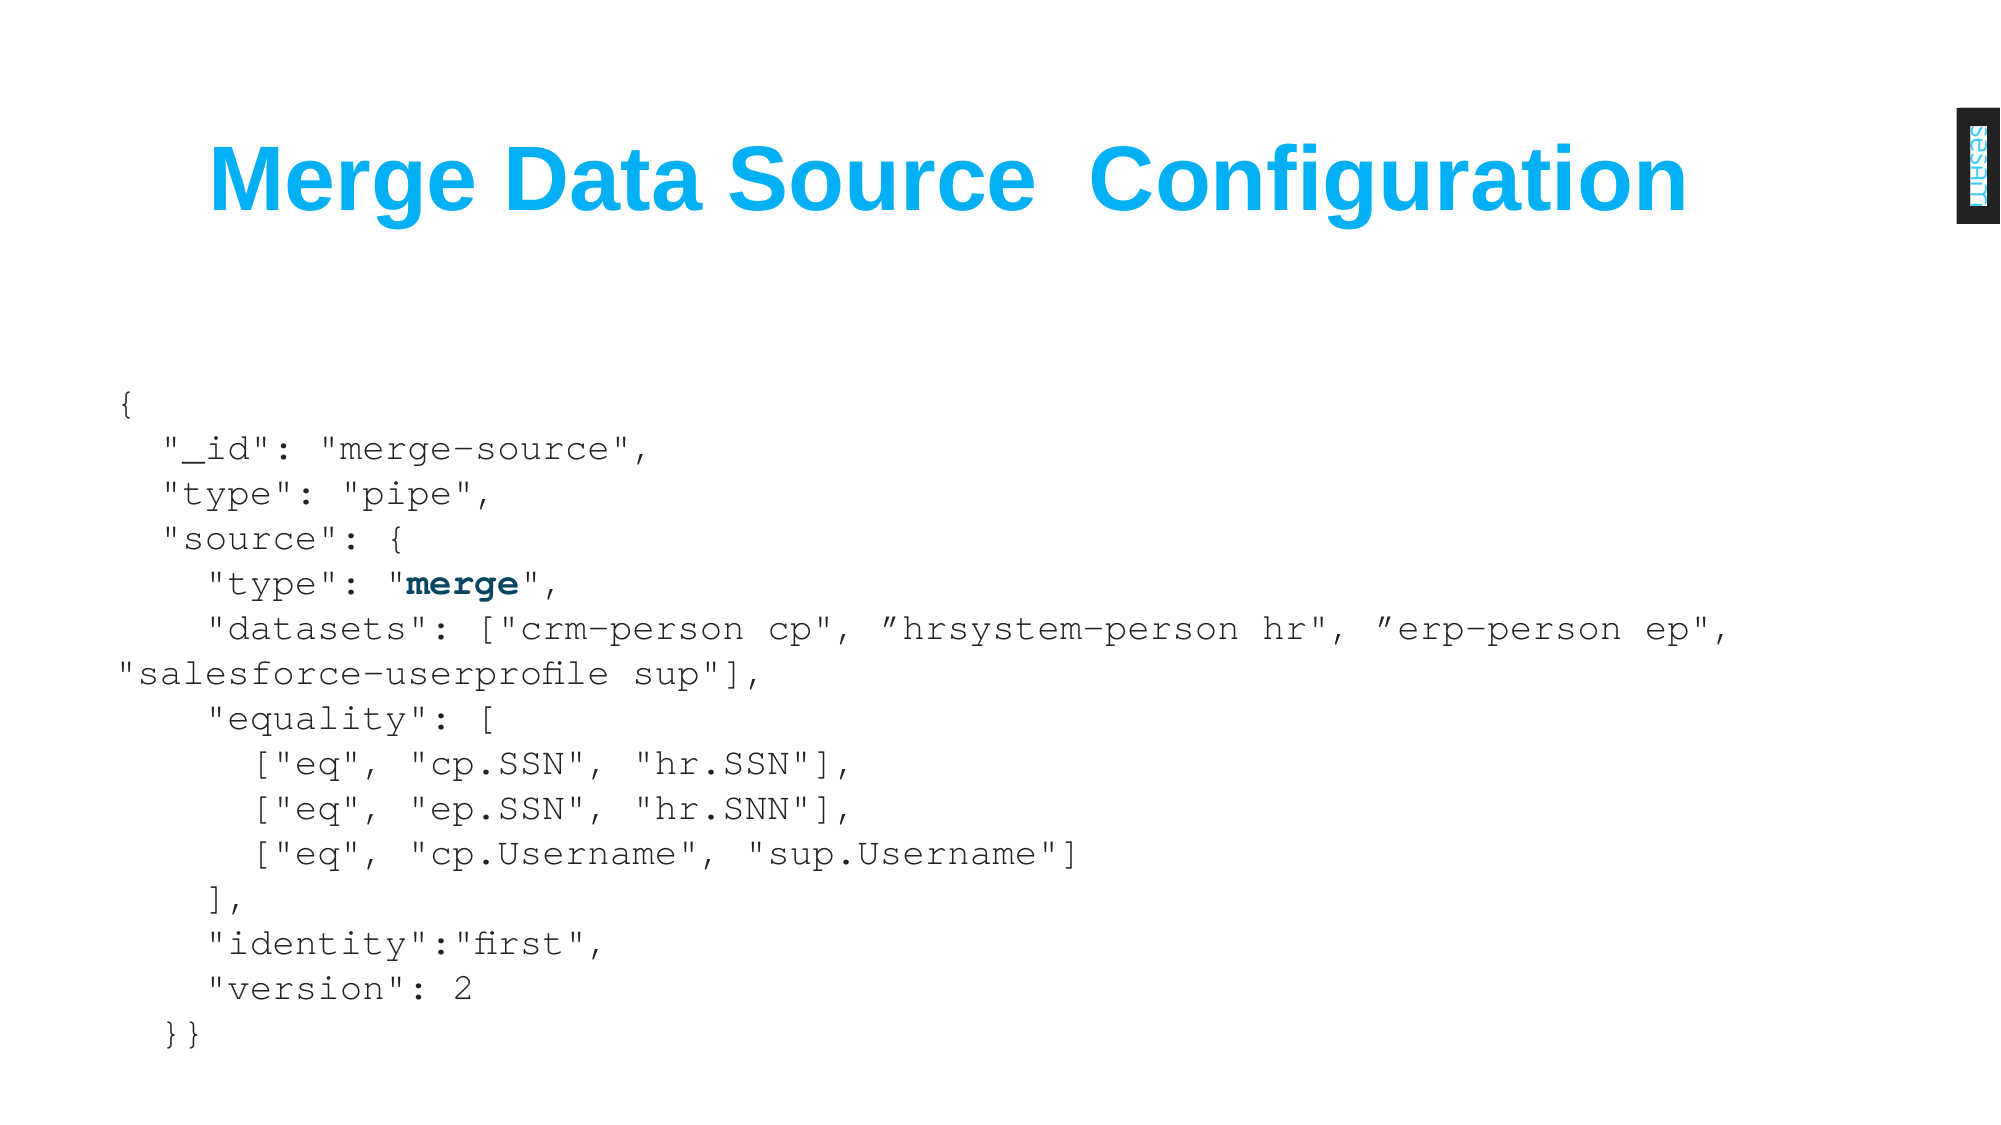

# Merge Data Source  Configuration
{
  "_id": "merge-source",
  "type": "pipe",
  "source": {
    "type": "merge",
    "datasets": ["crm-person cp", ”hrsystem-person hr", ”erp-person ep",    "salesforce-userprofile sup"],
    "equality": [
      ["eq", "cp.SSN", "hr.SSN"],
      ["eq", "ep.SSN", "hr.SNN"],
      ["eq", "cp.Username", "sup.Username"]
    ],
    "identity":"first",
    "version": 2
  }}